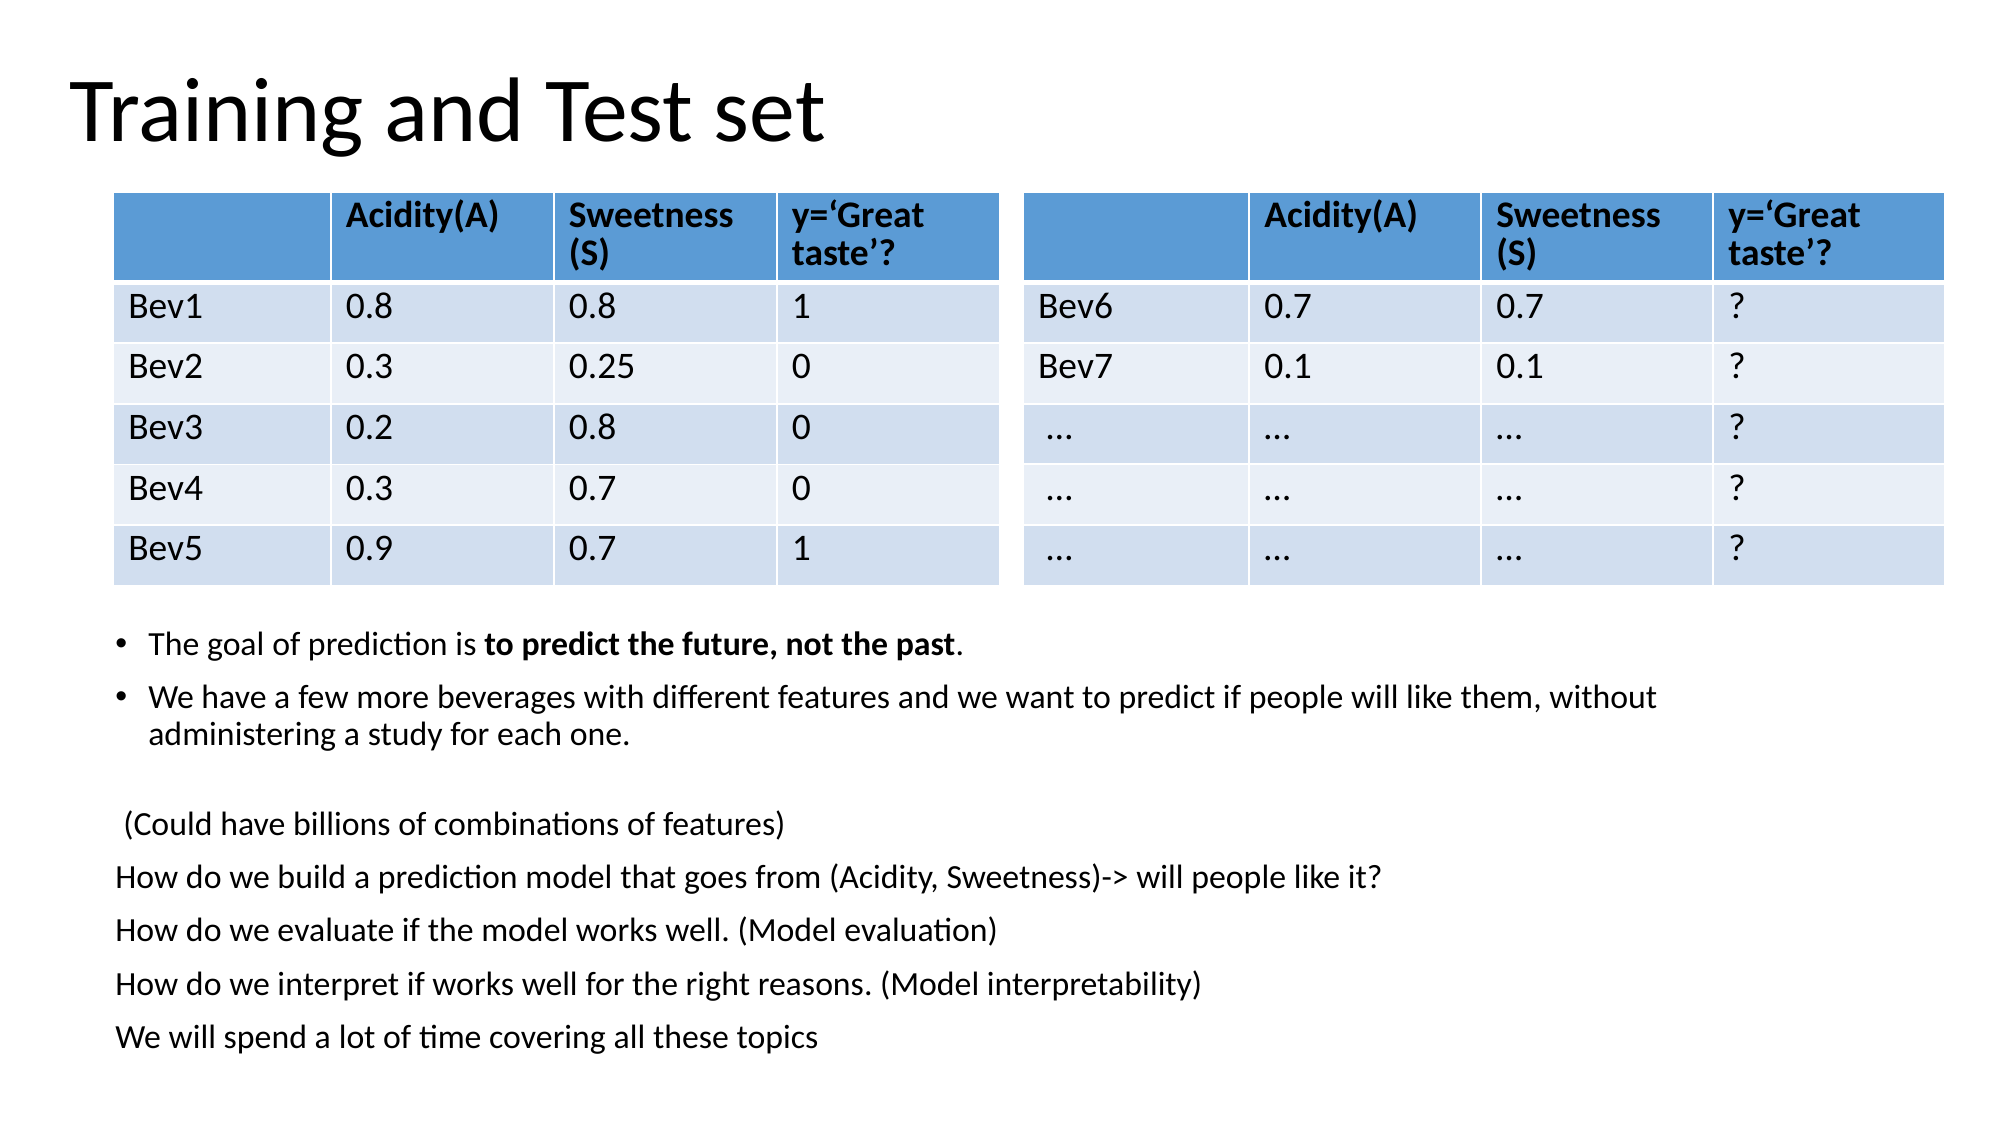

# Training and Test set
|  | Acidity(A) | Sweetness (S) | y=‘Great taste’? |
| --- | --- | --- | --- |
| Bev6 | 0.7 | 0.7 | ? |
| Bev7 | 0.1 | 0.1 | ? |
| … | … | … | ? |
| … | … | … | ? |
| … | … | … | ? |
|  | Acidity(A) | Sweetness (S) | y=‘Great taste’? |
| --- | --- | --- | --- |
| Bev1 | 0.8 | 0.8 | 1 |
| Bev2 | 0.3 | 0.25 | 0 |
| Bev3 | 0.2 | 0.8 | 0 |
| Bev4 | 0.3 | 0.7 | 0 |
| Bev5 | 0.9 | 0.7 | 1 |
The goal of prediction is to predict the future, not the past.
We have a few more beverages with different features and we want to predict if people will like them, without administering a study for each one.
 (Could have billions of combinations of features)
How do we build a prediction model that goes from (Acidity, Sweetness)-> will people like it?
How do we evaluate if the model works well. (Model evaluation)
How do we interpret if works well for the right reasons. (Model interpretability)
We will spend a lot of time covering all these topics